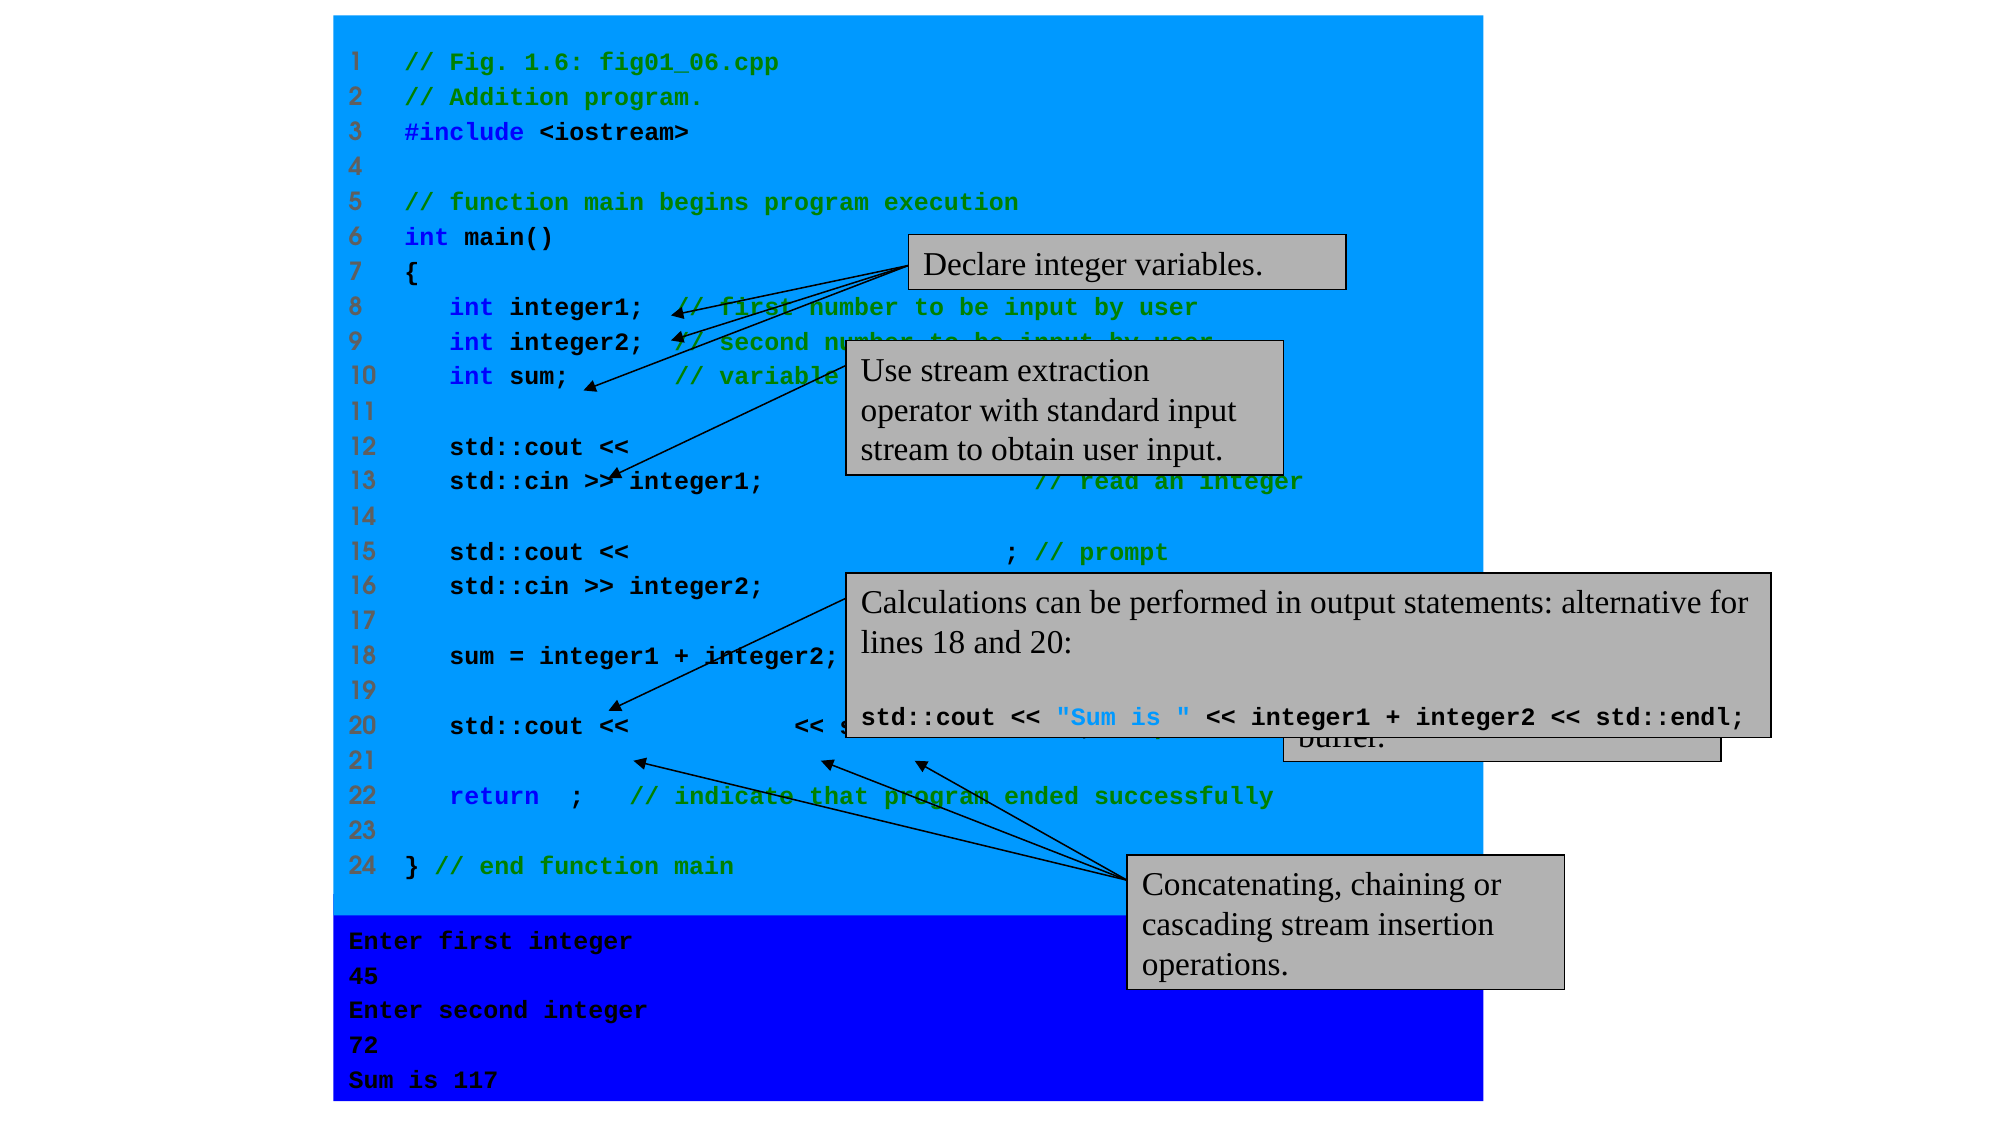

1      // Fig. 1.6: fig01_06.cpp
2      // Addition program.
3      #include <iostream>
4
5      // function main begins program execution
6      int main()
7      {
8         int integer1;  // first number to be input by user
9         int integer2;  // second number to be input by user
10       int sum;       // variable in which sum will be stored
11
12       std::cout << "Enter first integer\n";  // prompt
13       std::cin >> integer1;                  // read an integer
14
15       std::cout << "Enter second integer\n"; // prompt
16       std::cin >> integer2;                  // read an integer
17
18       sum = integer1 + integer2;  // assign result to sum
19
20       std::cout << "Sum is " << sum << std::endl; // print sum
21
22       return 0;   // indicate that program ended successfully
23
24    } // end function main
Declare integer variables.

Use stream extraction operator with standard input stream to obtain user input.

Calculations can be performed in output statements: alternative for lines 18 and 20:

std::cout << "Sum is " << integer1 + integer2 << std::endl;

Stream manipulator std::endl outputs a newline, then “flushes output buffer.”

Concatenating, chaining or cascading stream insertion operations.
Enter first integer
45
Enter second integer
72
Sum is 117